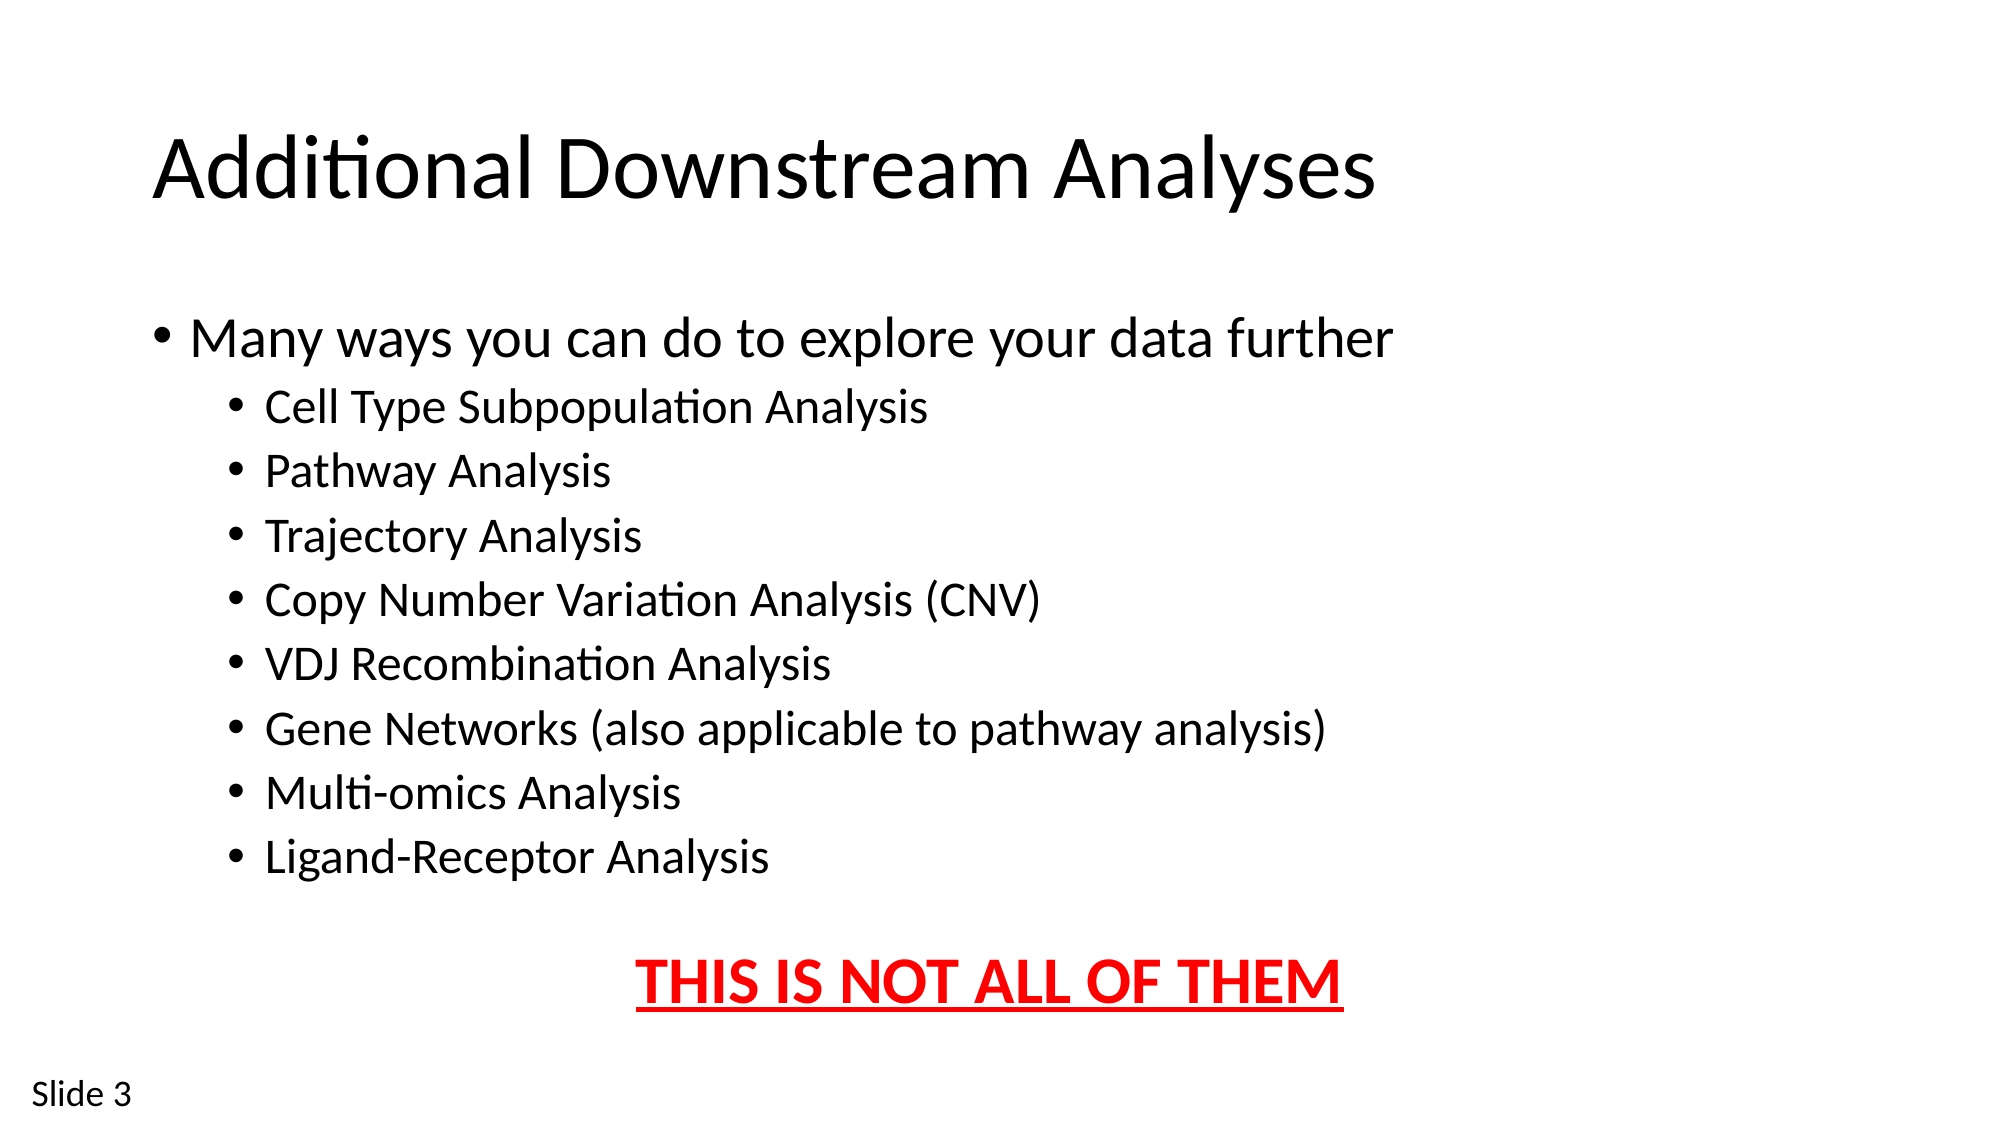

# Additional Downstream Analyses
Many ways you can do to explore your data further
Cell Type Subpopulation Analysis
Pathway Analysis
Trajectory Analysis
Copy Number Variation Analysis (CNV)
VDJ Recombination Analysis
Gene Networks (also applicable to pathway analysis)
Multi-omics Analysis
Ligand-Receptor Analysis

THIS IS NOT ALL OF THEM
Slide 3